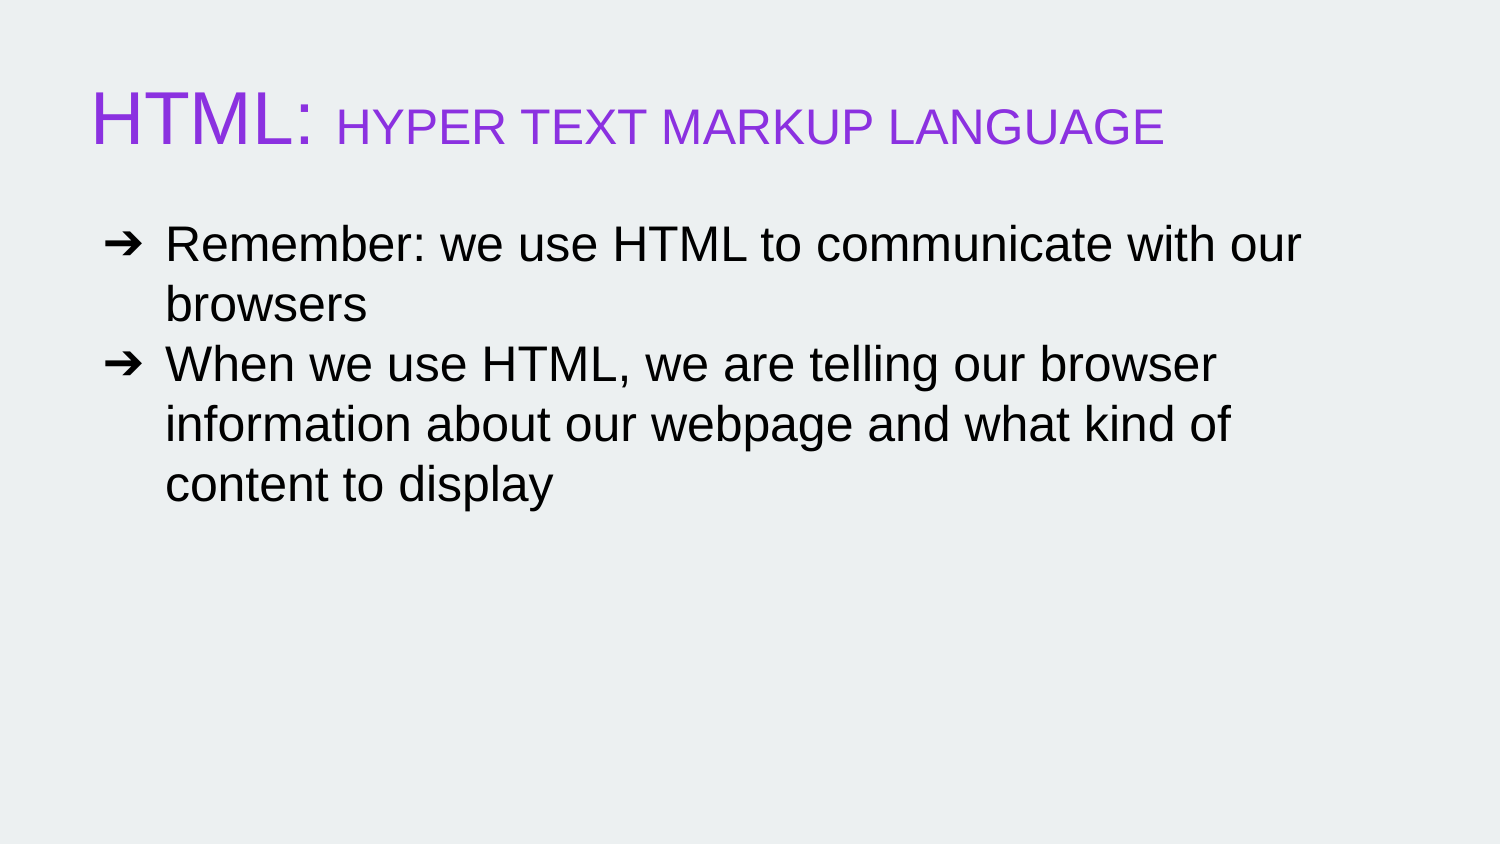

# HTML: HYPER TEXT MARKUP LANGUAGE
Remember: we use HTML to communicate with our browsers
When we use HTML, we are telling our browser information about our webpage and what kind of content to display